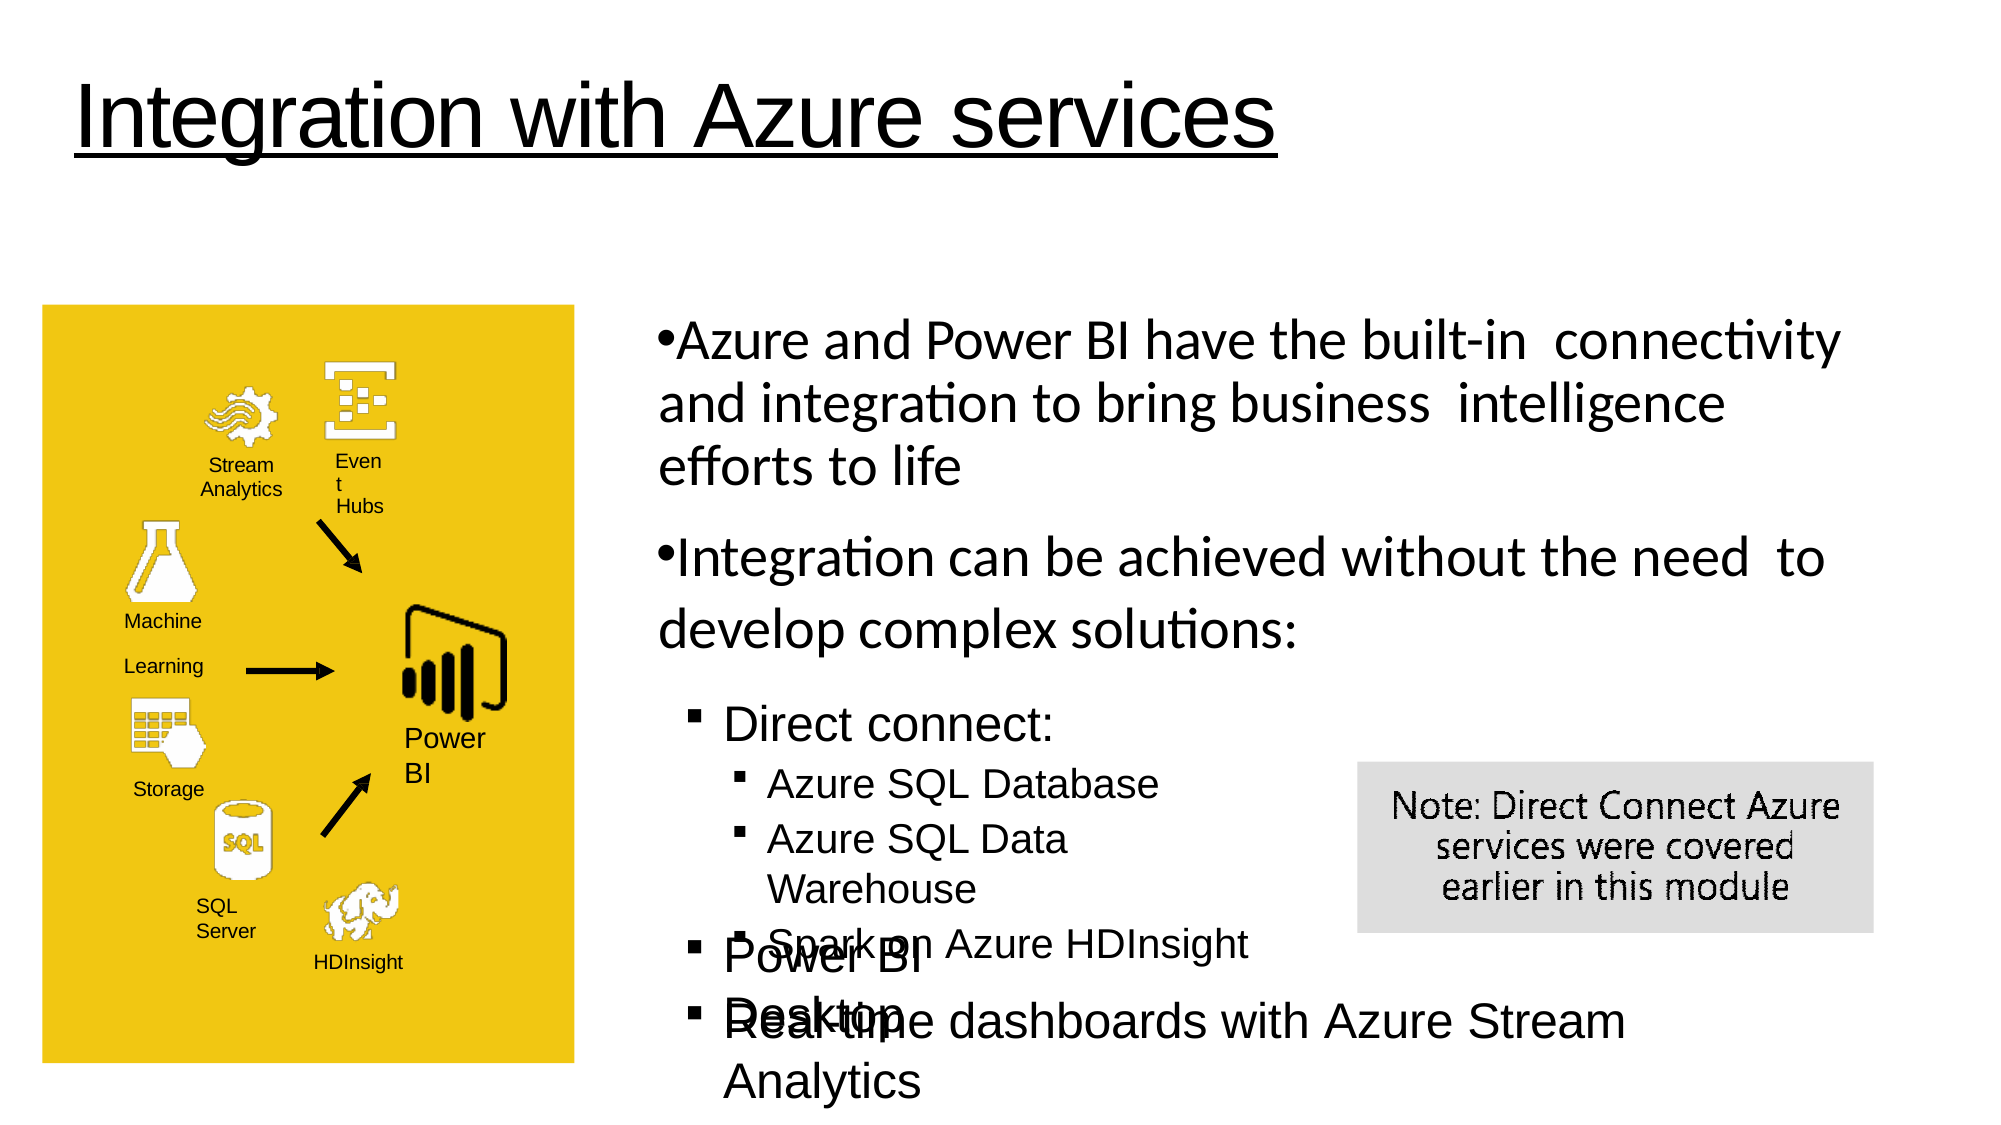

# Integration with Azure services
Azure and Power BI have the built-in  connectivity and integration to bring business  intelligence efforts to life
Integration can be achieved without the need  to develop complex solutions:

Event  Hubs
Stream
Analytics

Machine  Learning

Direct connect:
Azure SQL Database
Azure SQL Data Warehouse
Spark on Azure HDInsight

Power BI

Storage

SQL Server
Power BI Desktop
HDInsight
Real-time dashboards with Azure Stream Analytics